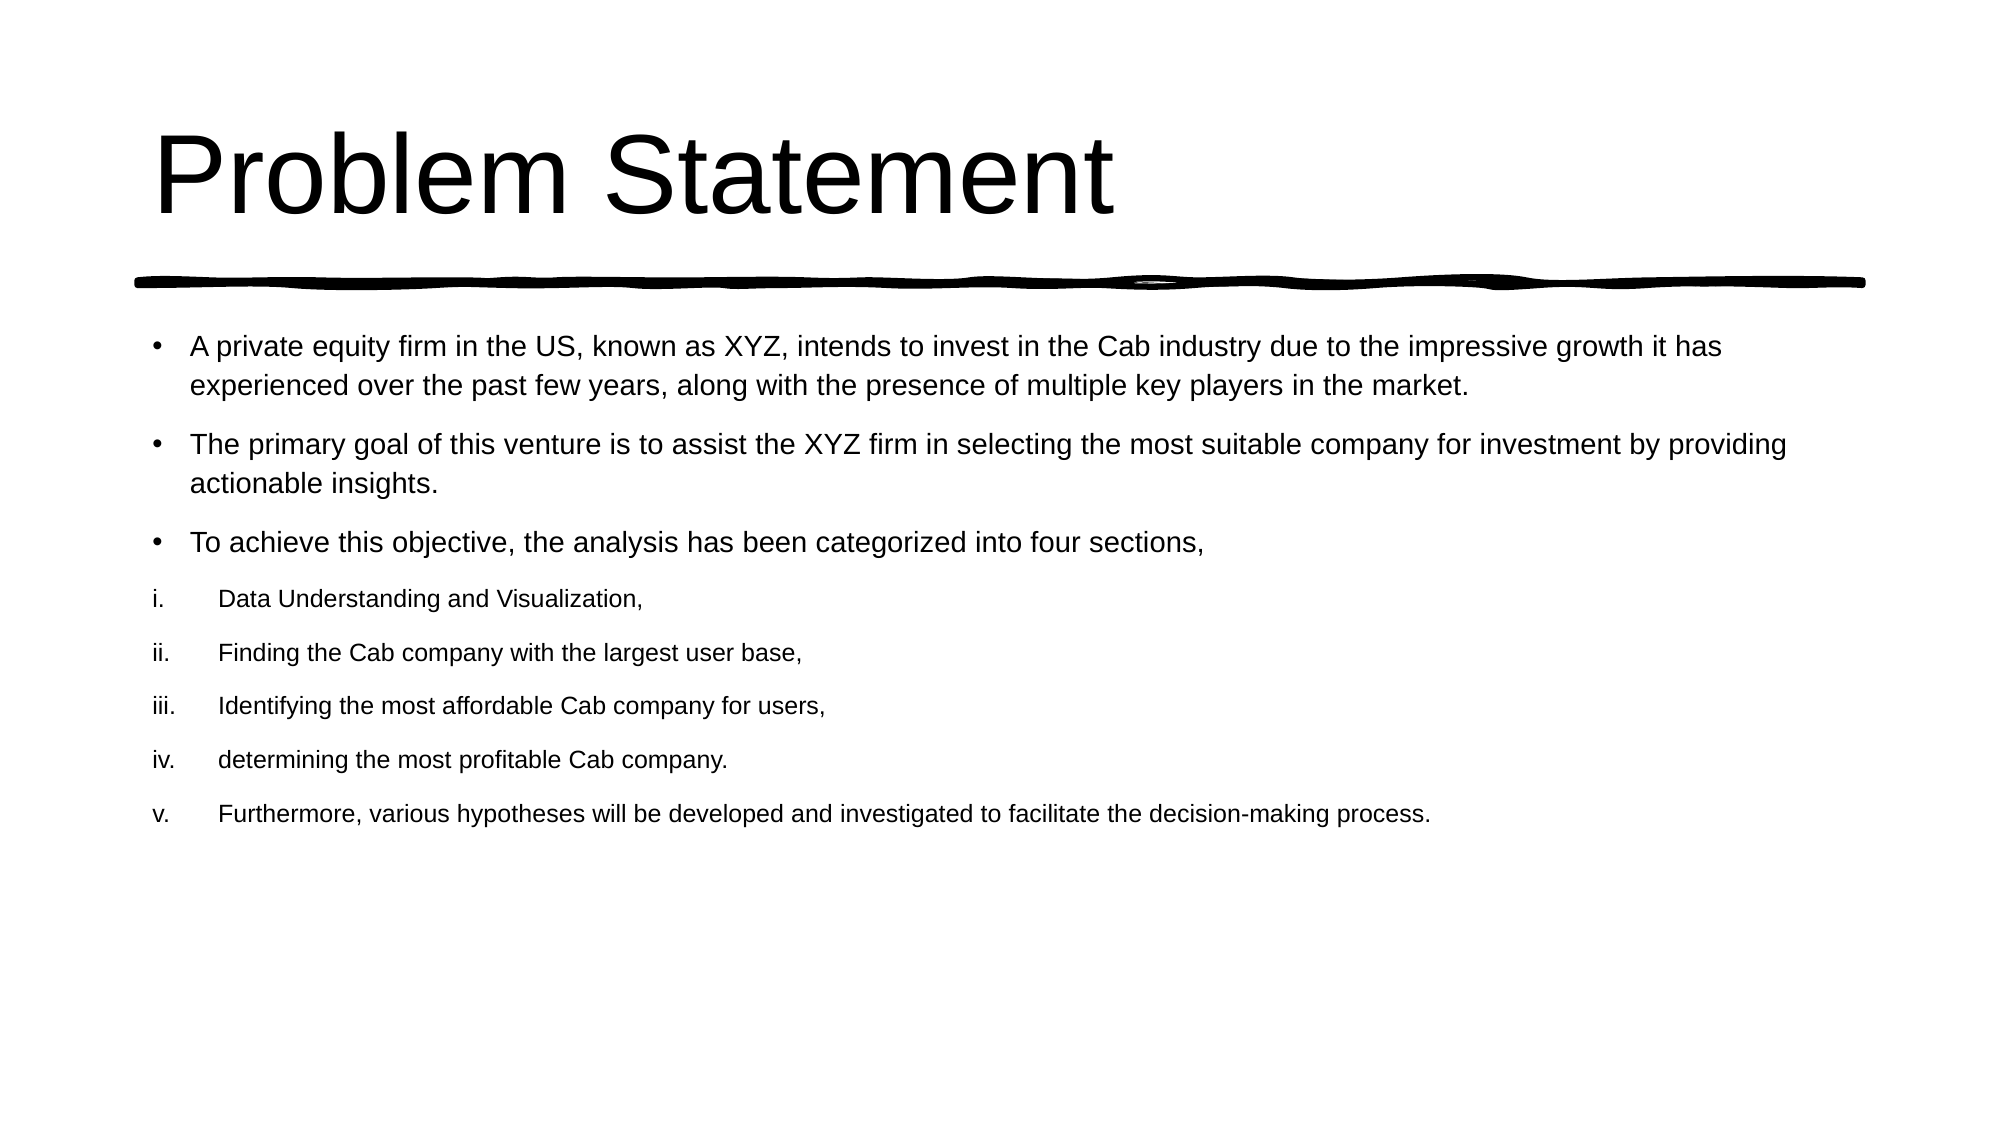

# Problem Statement
A private equity firm in the US, known as XYZ, intends to invest in the Cab industry due to the impressive growth it has experienced over the past few years, along with the presence of multiple key players in the market.
The primary goal of this venture is to assist the XYZ firm in selecting the most suitable company for investment by providing actionable insights.
To achieve this objective, the analysis has been categorized into four sections,
Data Understanding and Visualization,
Finding the Cab company with the largest user base,
Identifying the most affordable Cab company for users,
determining the most profitable Cab company.
Furthermore, various hypotheses will be developed and investigated to facilitate the decision-making process.